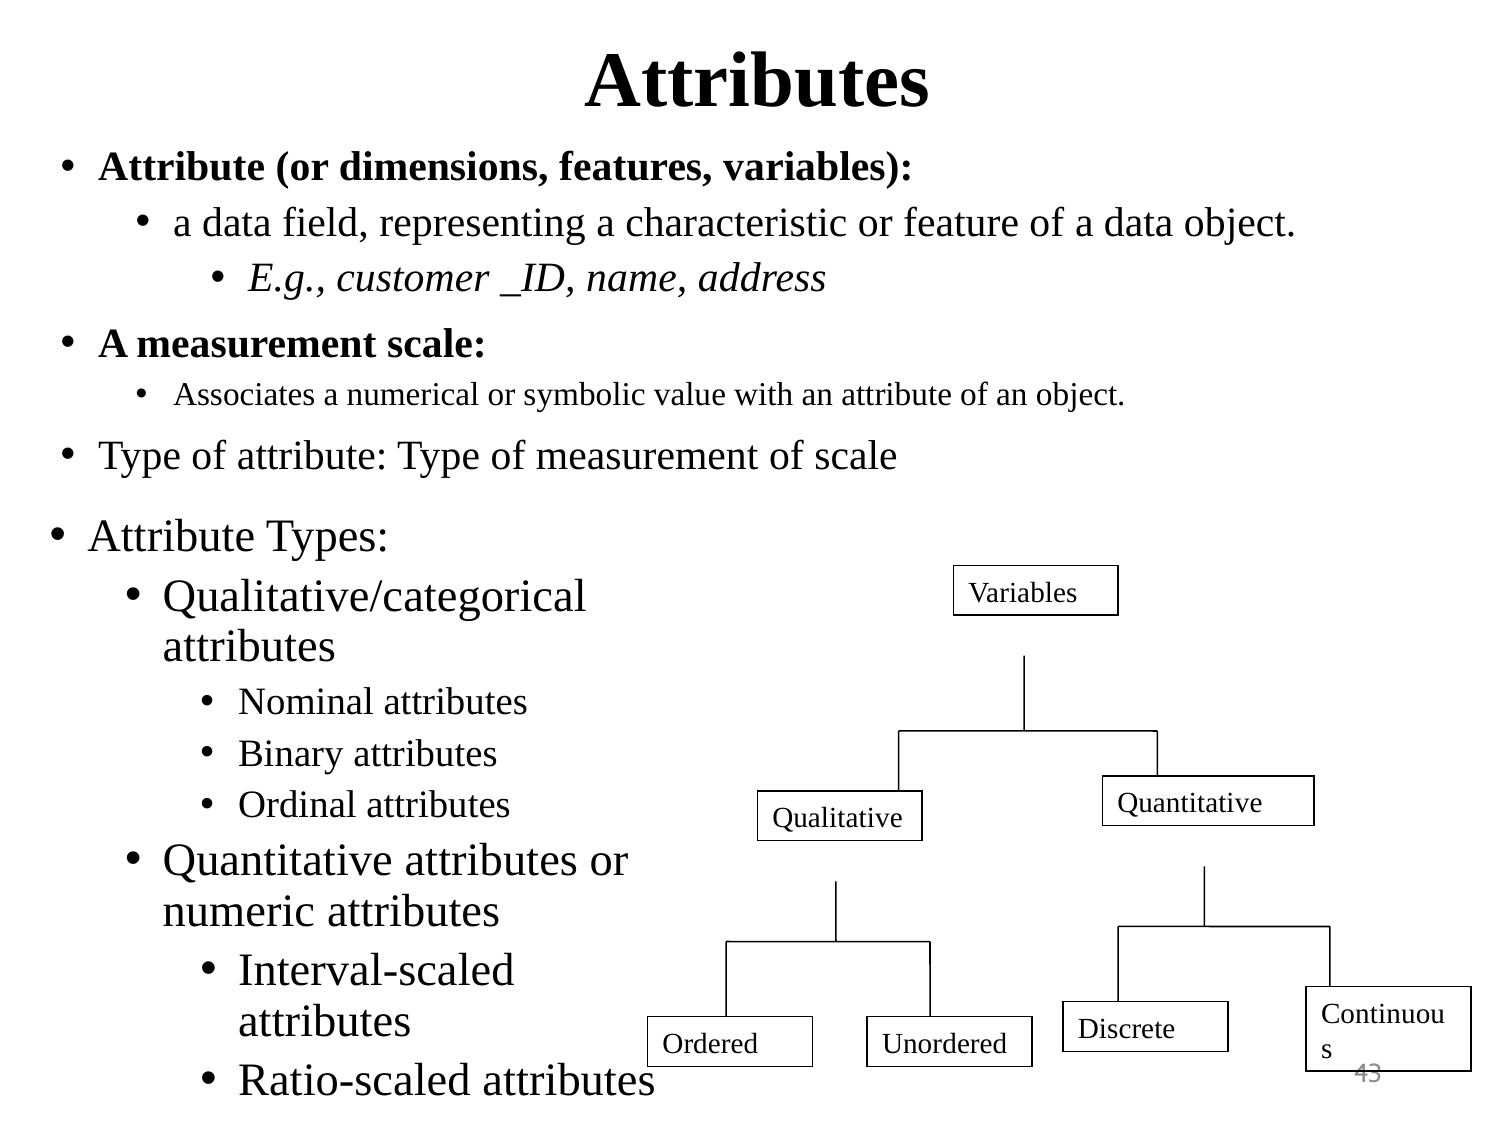

# Attributes
Attribute (or dimensions, features, variables):
a data field, representing a characteristic or feature of a data object.
E.g., customer _ID, name, address
A measurement scale:
Associates a numerical or symbolic value with an attribute of an object.
Type of attribute: Type of measurement of scale

Attribute Types:
Qualitative/categorical  attributes
Nominal attributes
Binary attributes
Ordinal attributes
Quantitative attributes or numeric attributes
Interval-scaled attributes
Ratio-scaled attributes
Variables

Quantitative
Qualitative

Continuous
Discrete
Ordered
Unordered
43